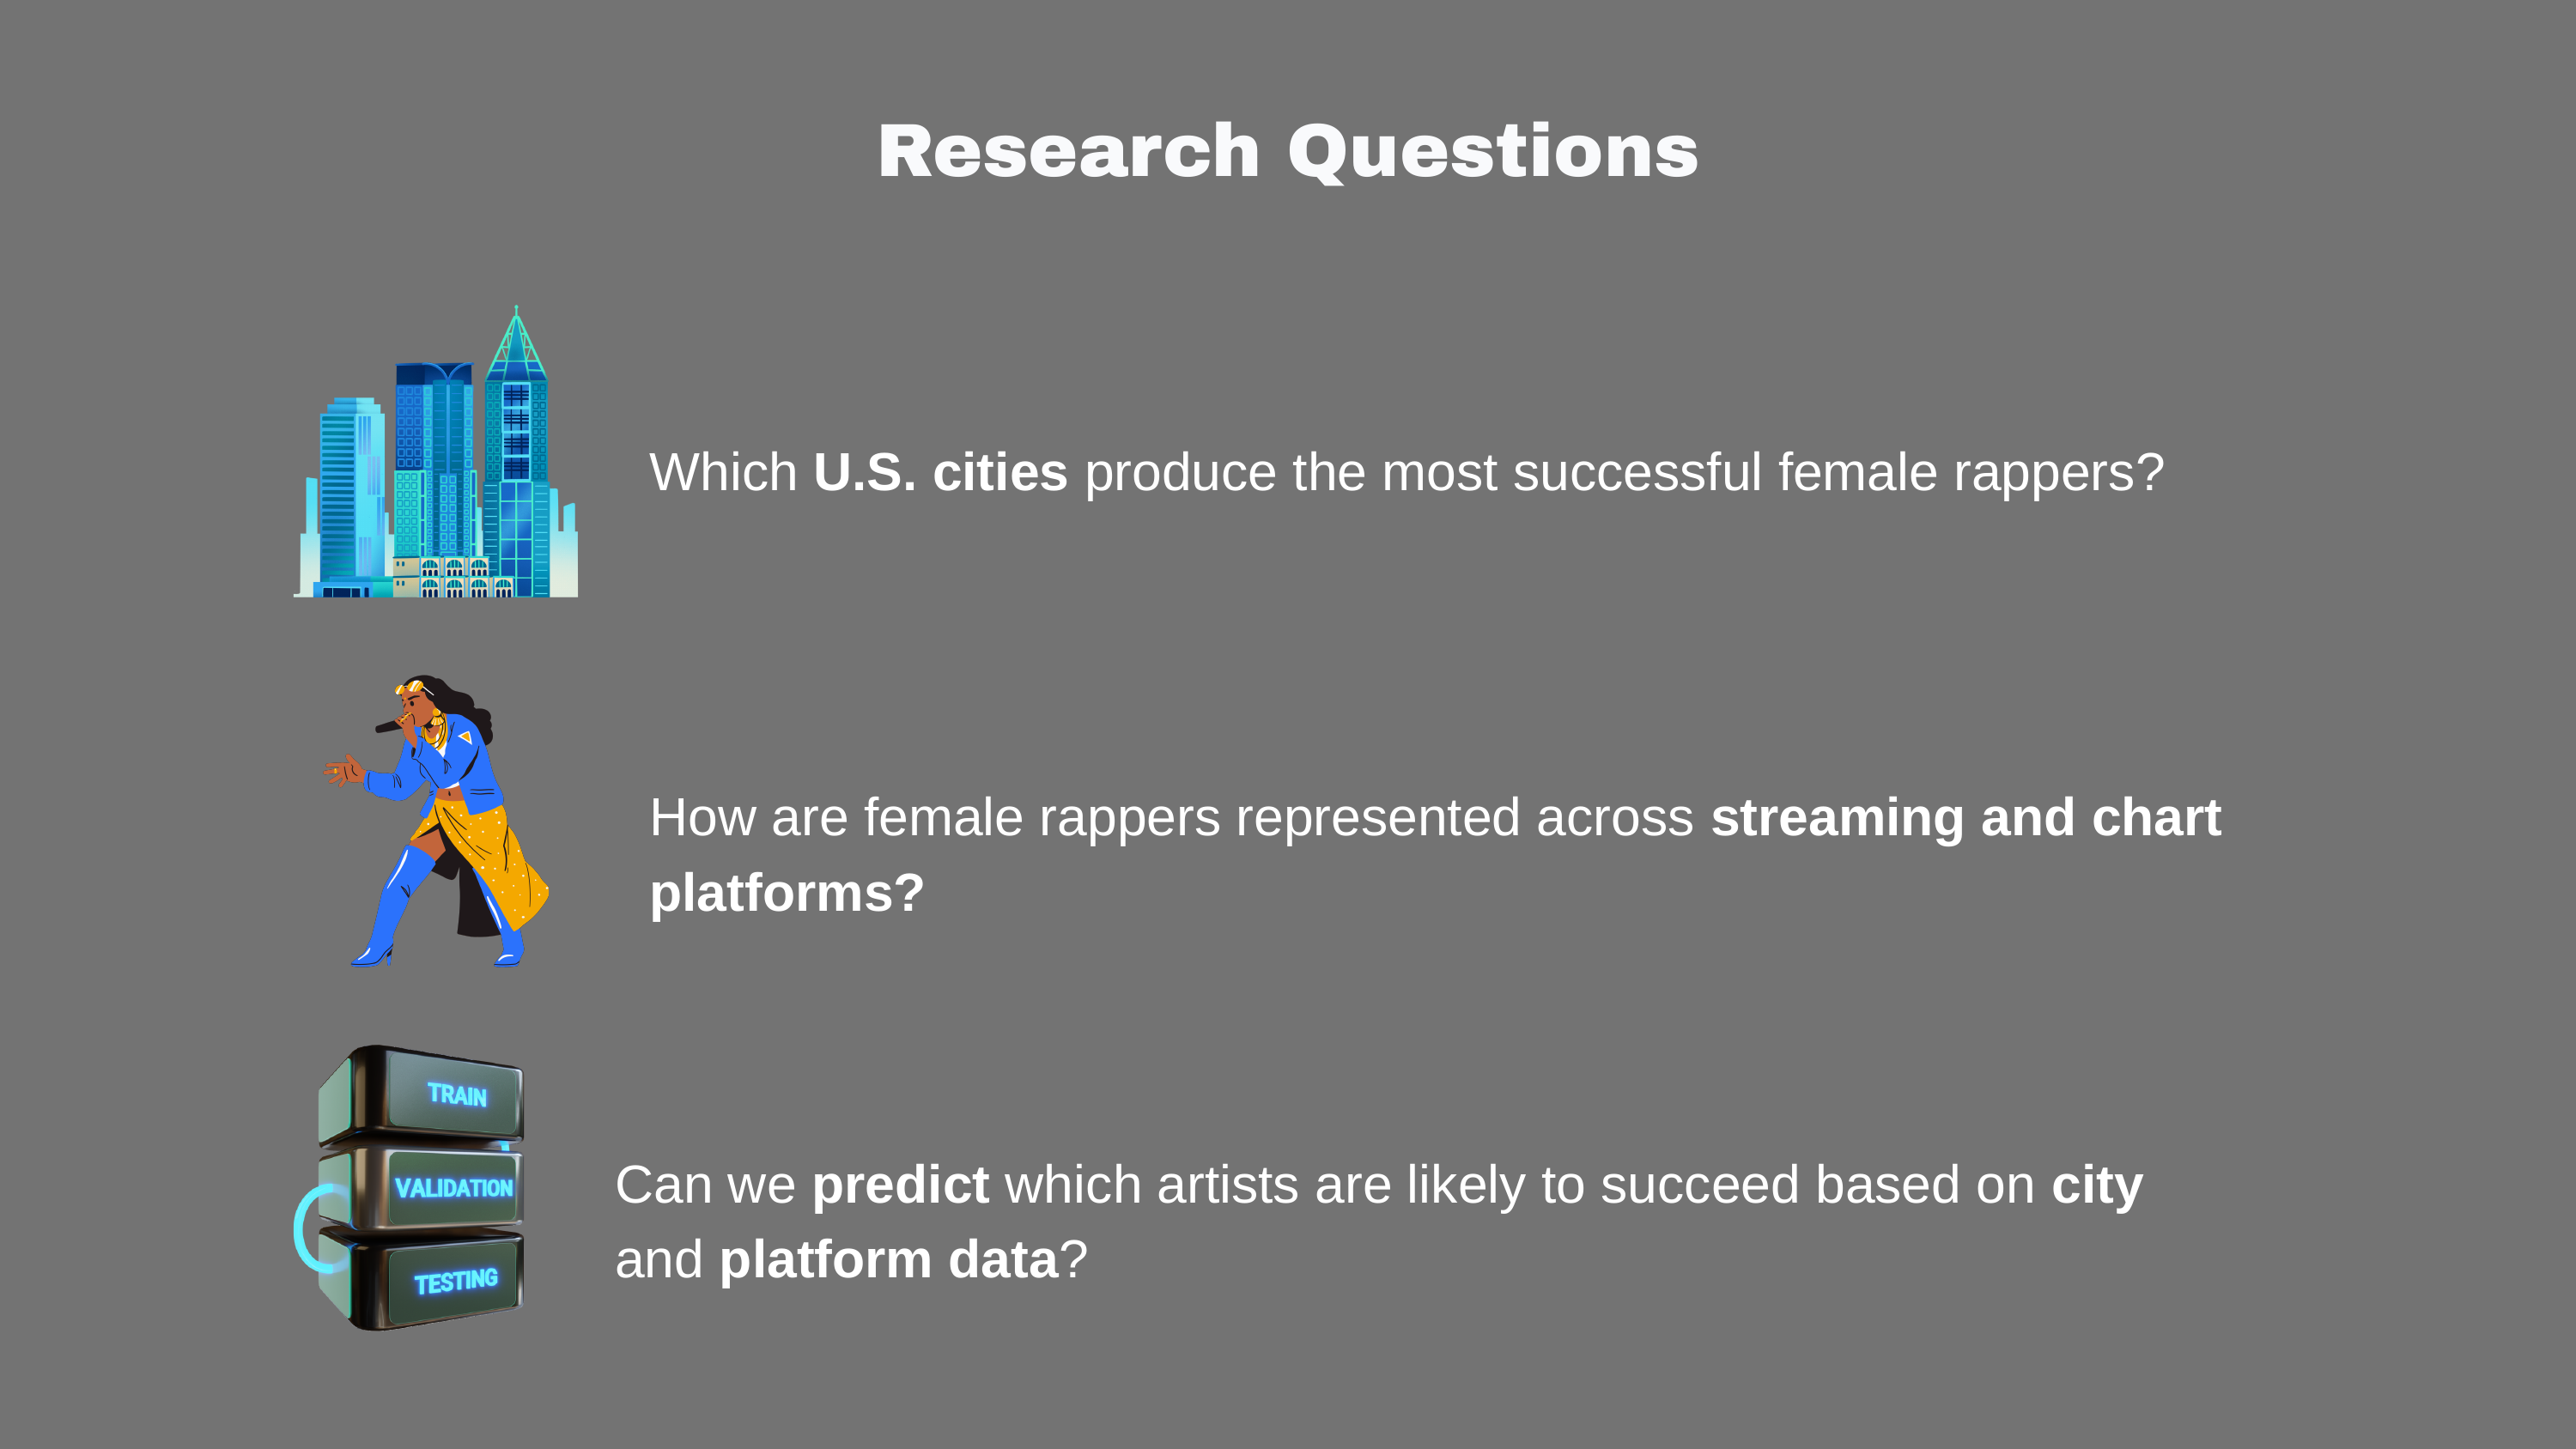

Research Questions

Which U.S. cities produce the most successful female rappers?

How are female rappers represented across streaming and chart platforms?

Can we predict which artists are likely to succeed based on city
and platform data?